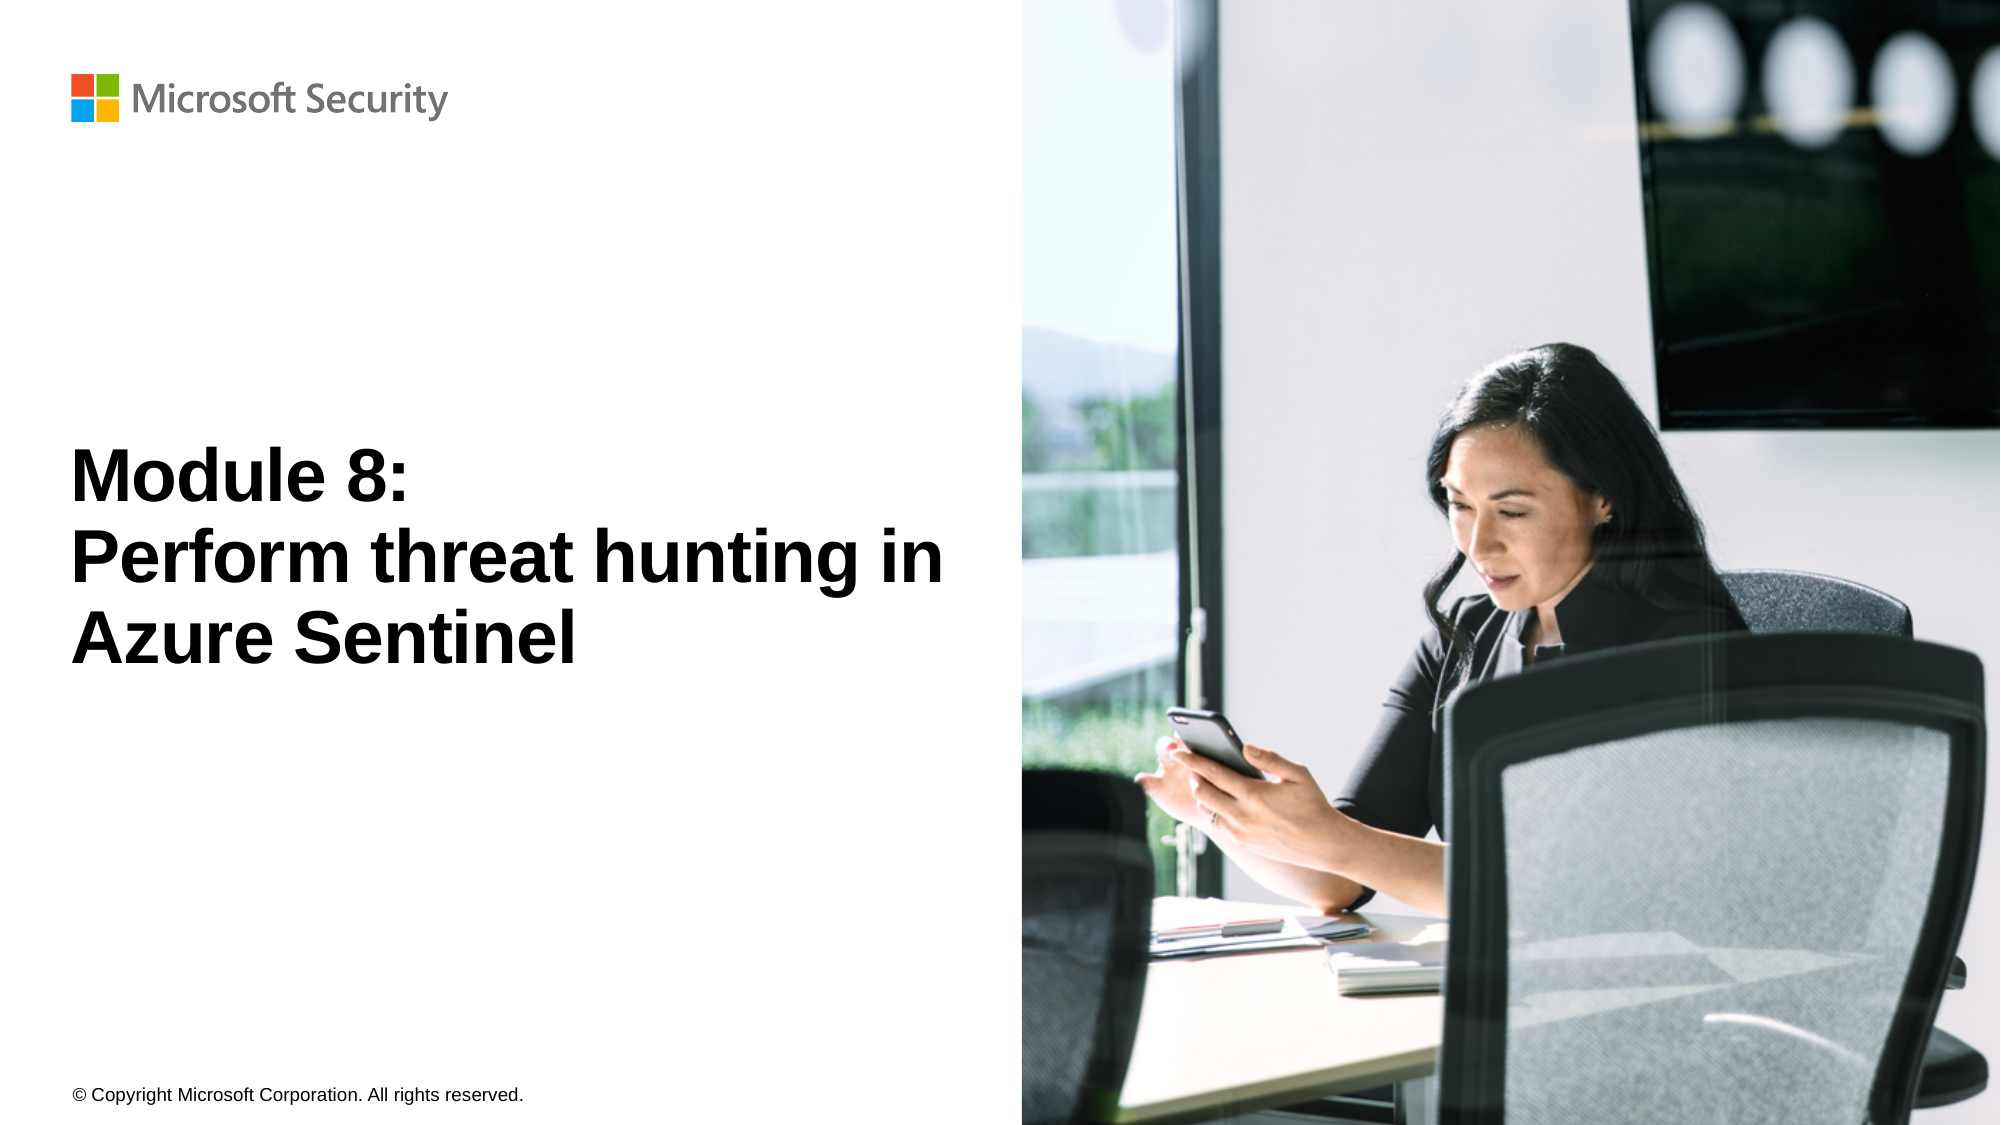

# Module 8: Perform threat hunting in Azure Sentinel